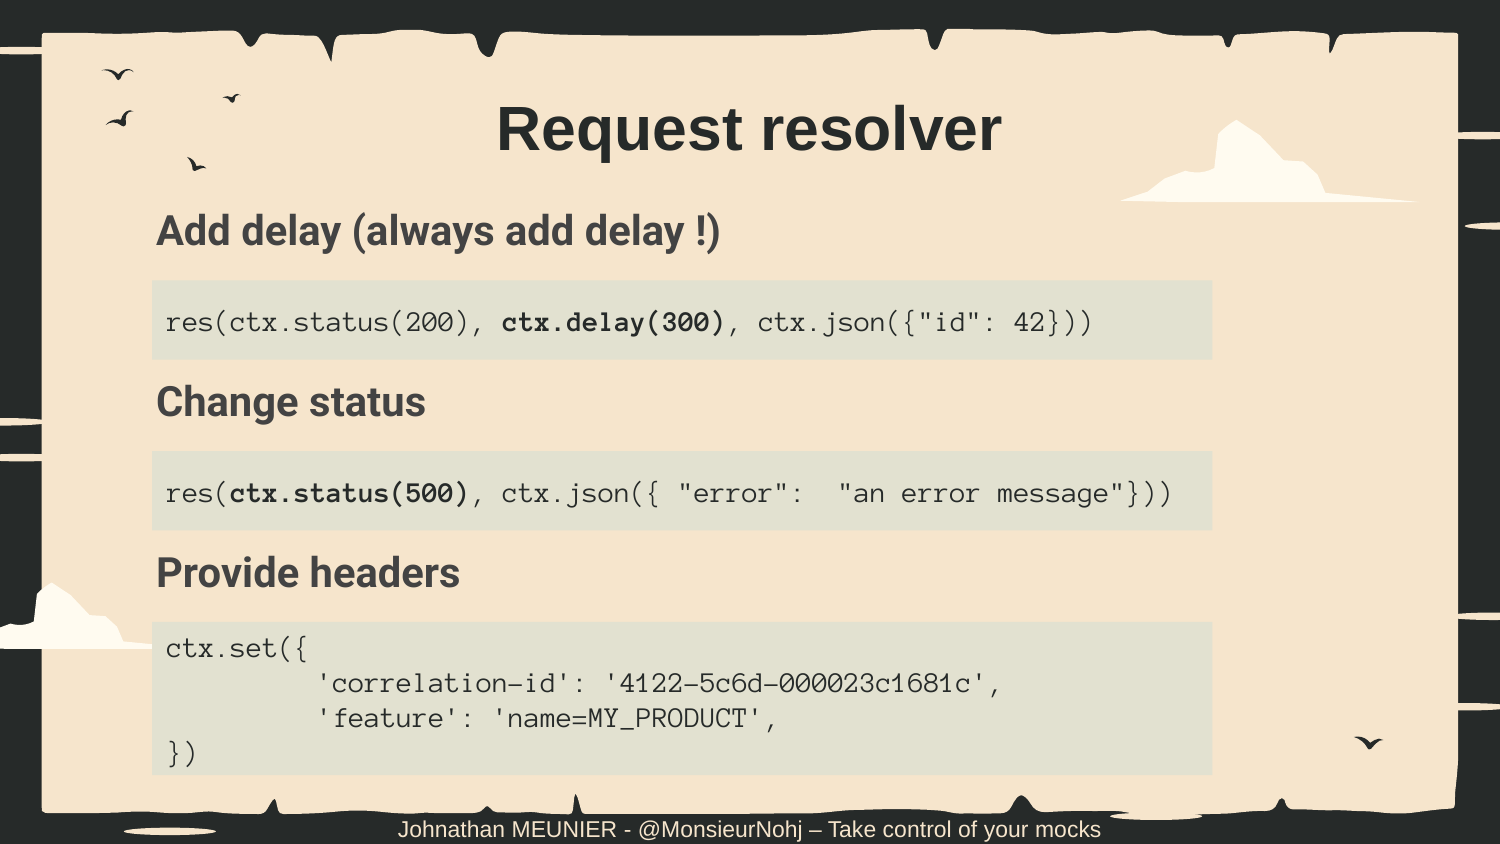

# Request resolver
Add delay (always add delay !)

res(ctx.status(200), ctx.delay(300), ctx.json({"id": 42}))
Change status

res(ctx.status(500), ctx.json({ "error":  "an error message"}))
Provide headers

ctx.set({
	'correlation-id': '4122-5c6d-000023c1681c',
	'feature': 'name=MY_PRODUCT',
})